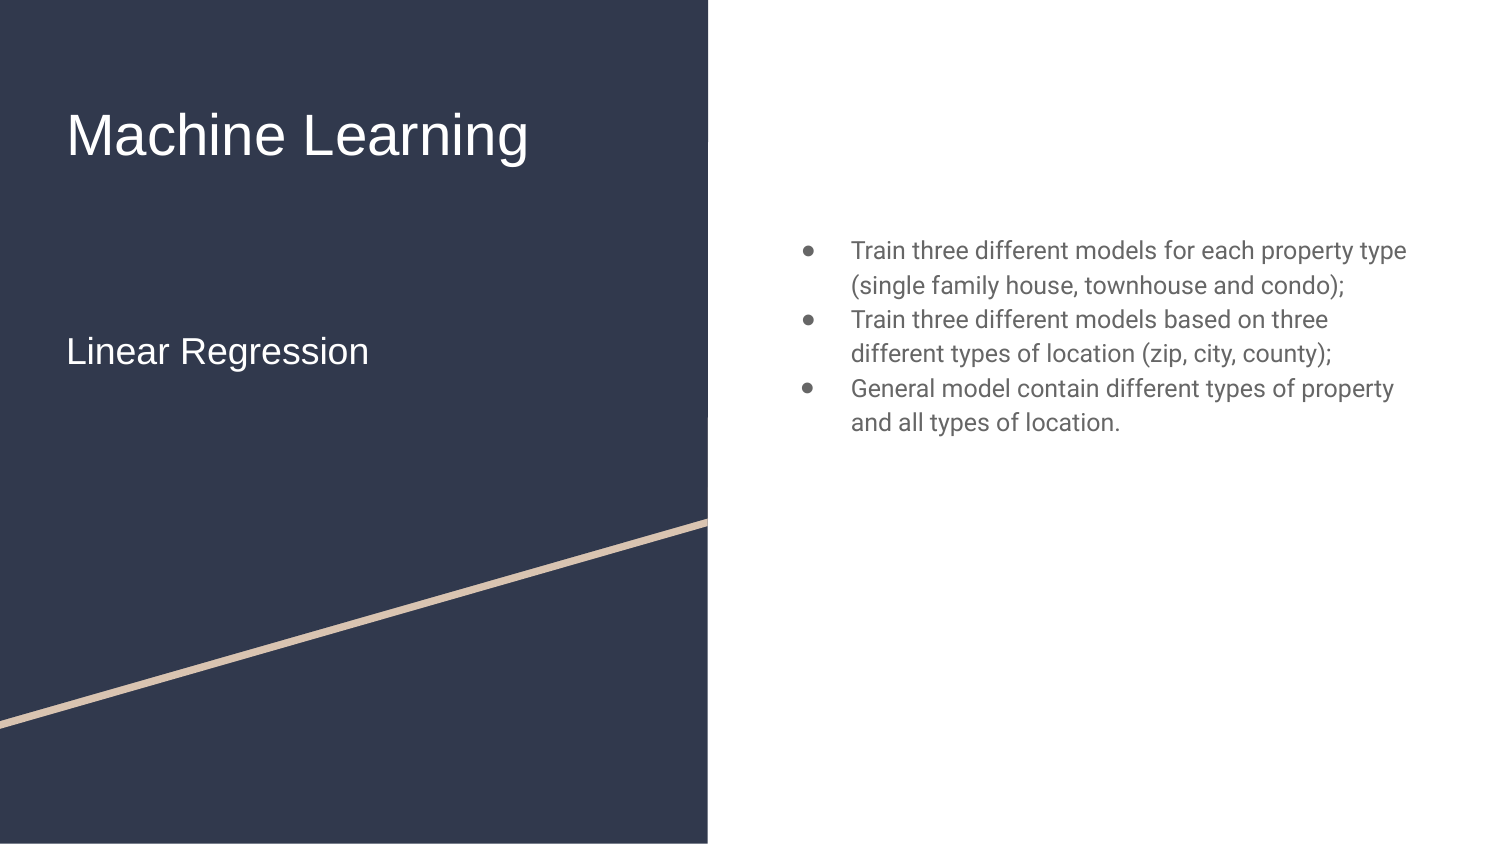

# Machine Learning

Linear Regression
Train three different models for each property type (single family house, townhouse and condo);
Train three different models based on three different types of location (zip, city, county);
General model contain different types of property and all types of location.